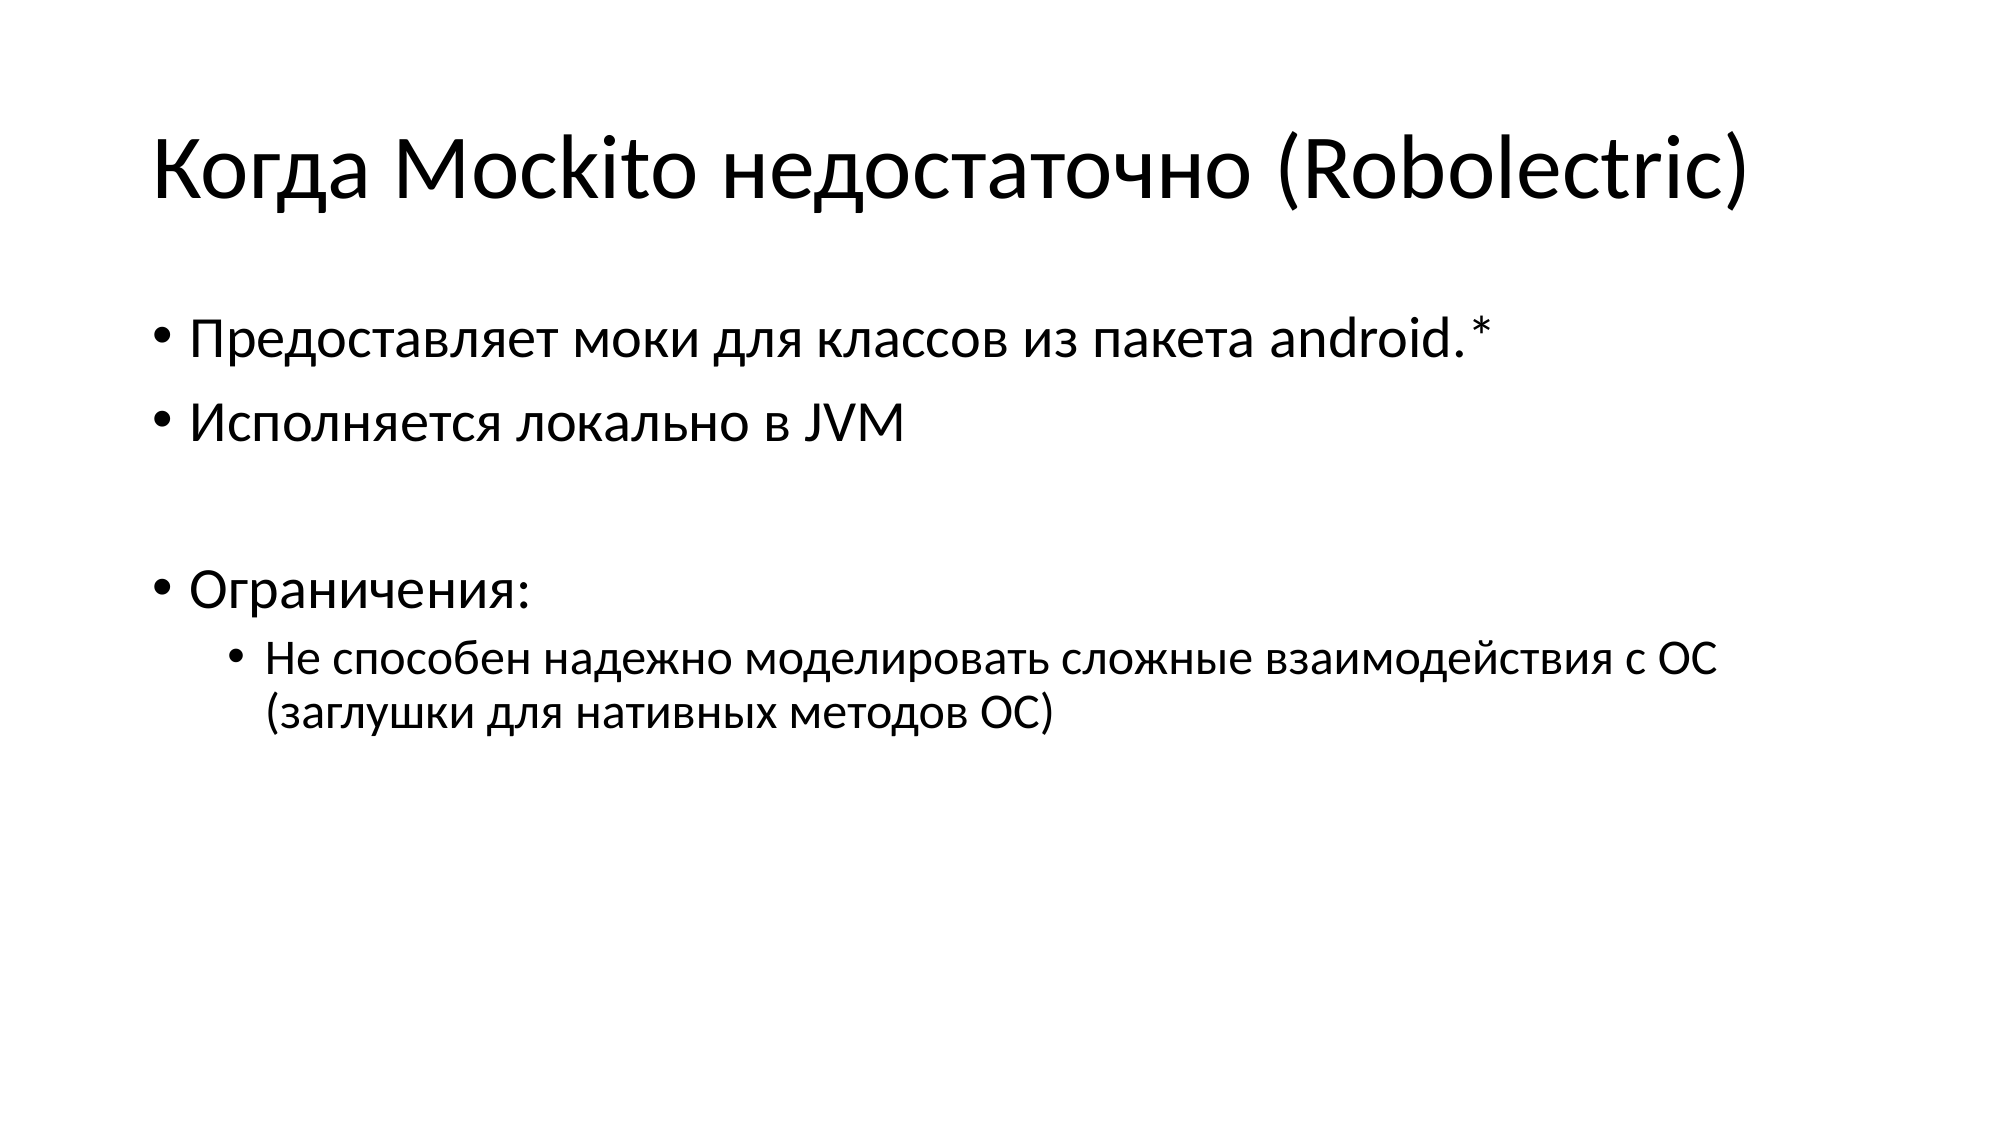

# Когда Mockito недостаточно (Robolectric)
Предоставляет моки для классов из пакета android.*
Исполняется локально в JVM

Ограничения:
Не способен надежно моделировать сложные взаимодействия с ОС (заглушки для нативных методов ОС)